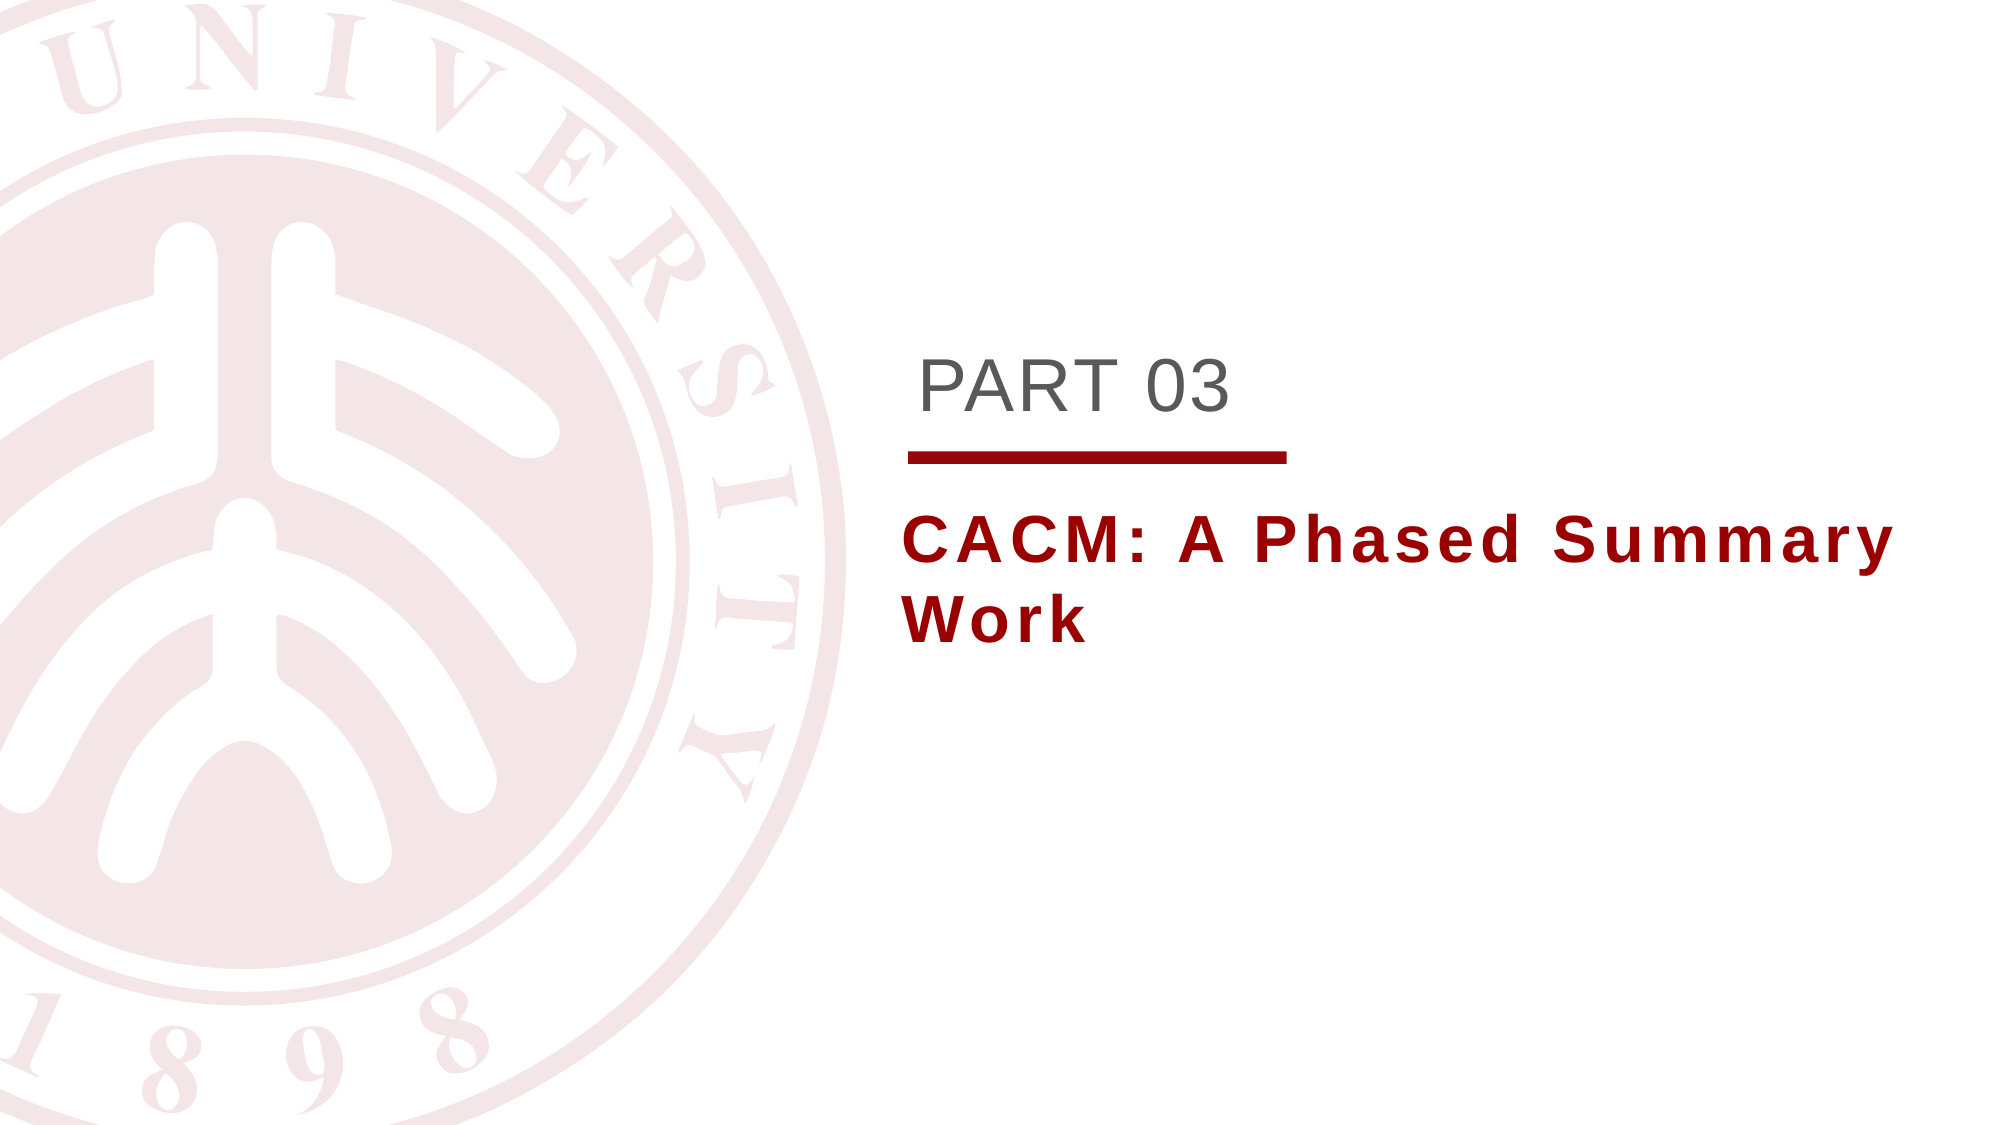

PART 03

CACM: A Phased Summary Work